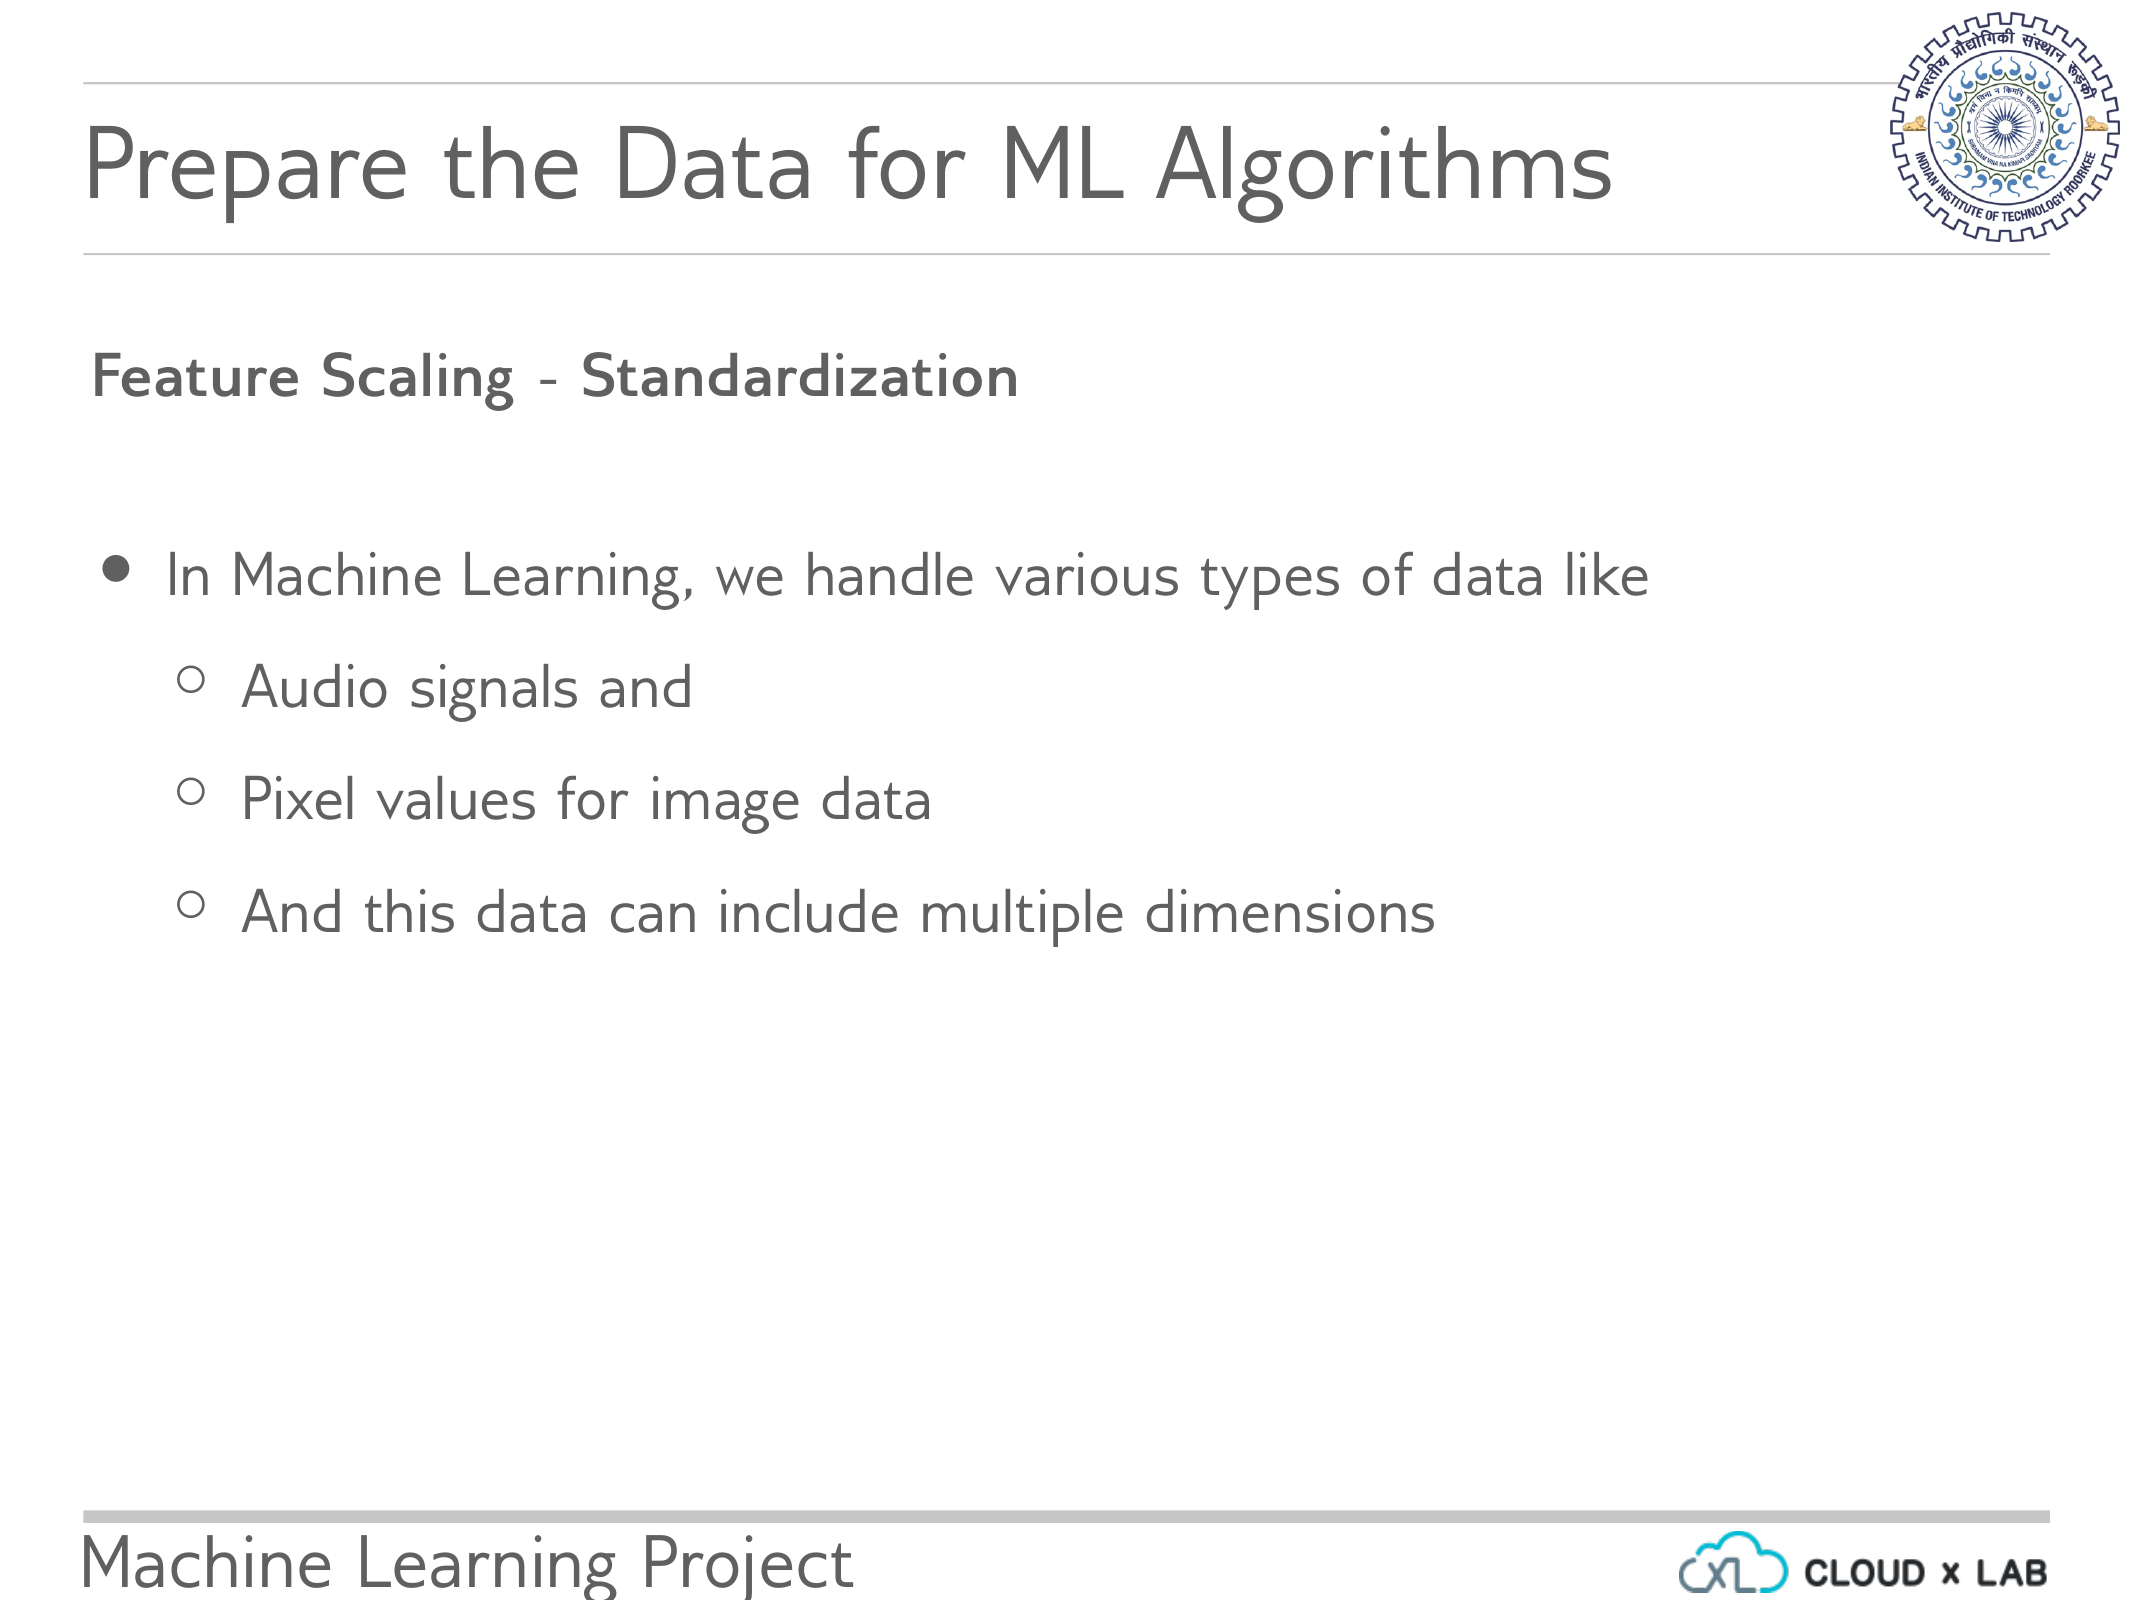

Prepare the Data for ML Algorithms
Feature Scaling - Standardization

In Machine Learning, we handle various types of data like
Audio signals and
Pixel values for image data
And this data can include multiple dimensions